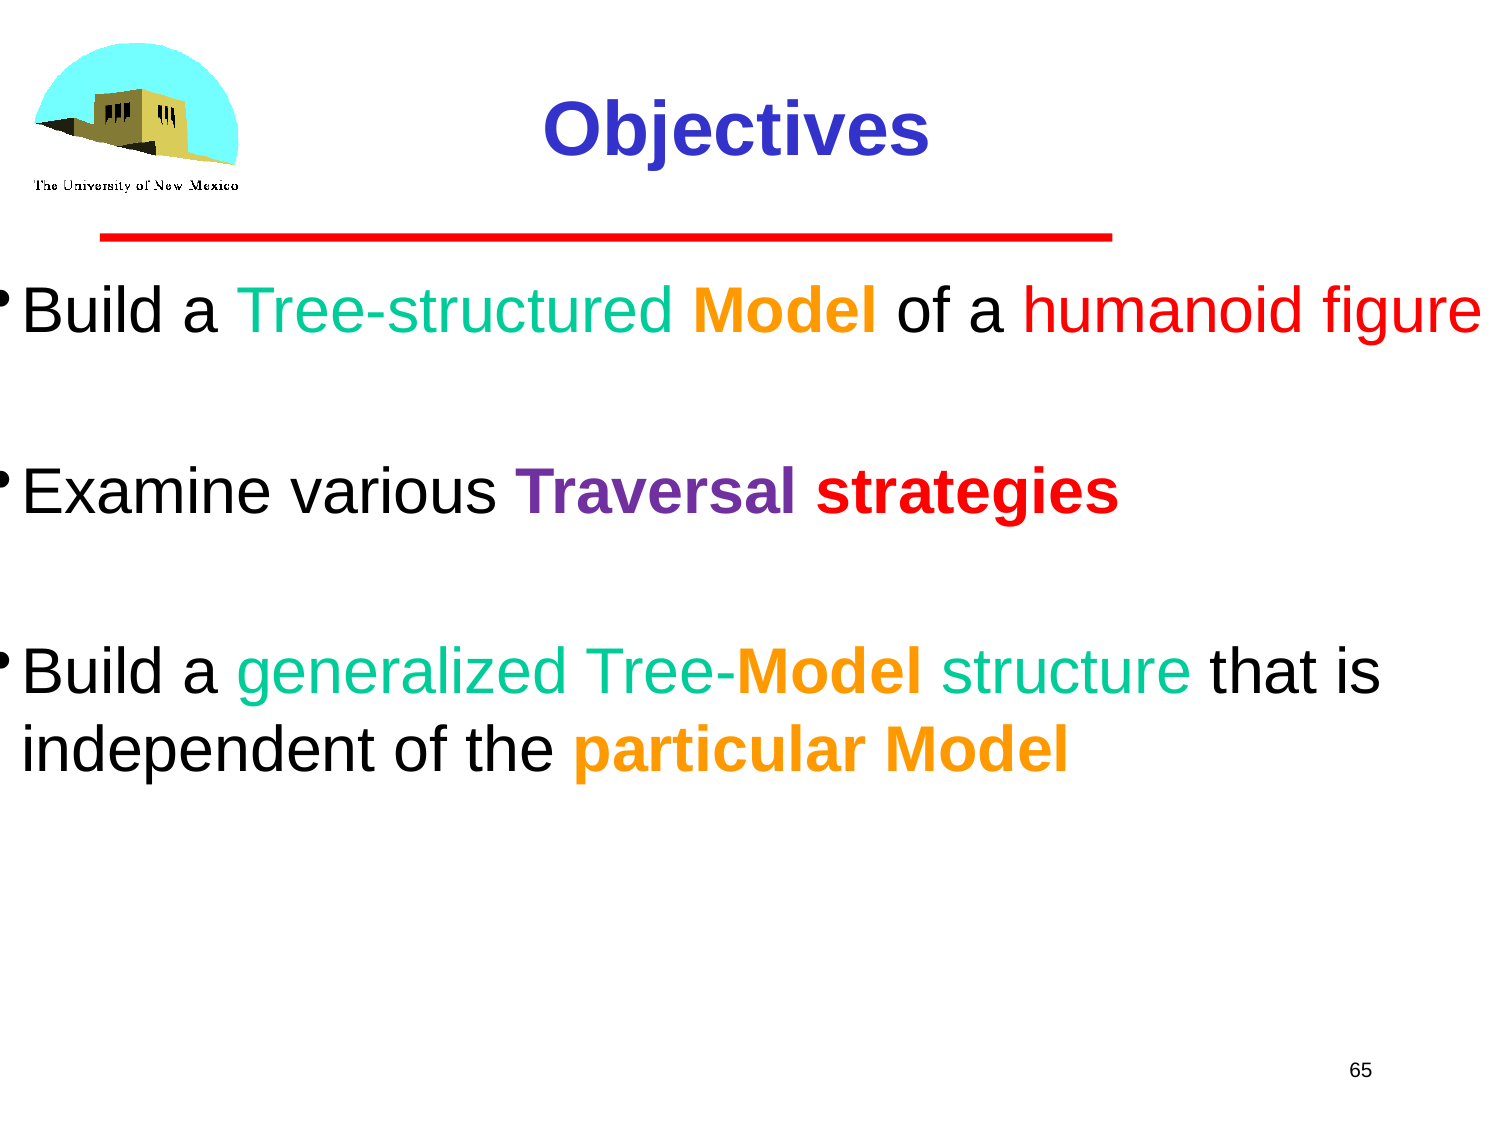

Objectives
Build a Tree-structured Model of a humanoid figure

Examine various Traversal strategies

Build a generalized Tree-Model structure that is independent of the particular Model
65